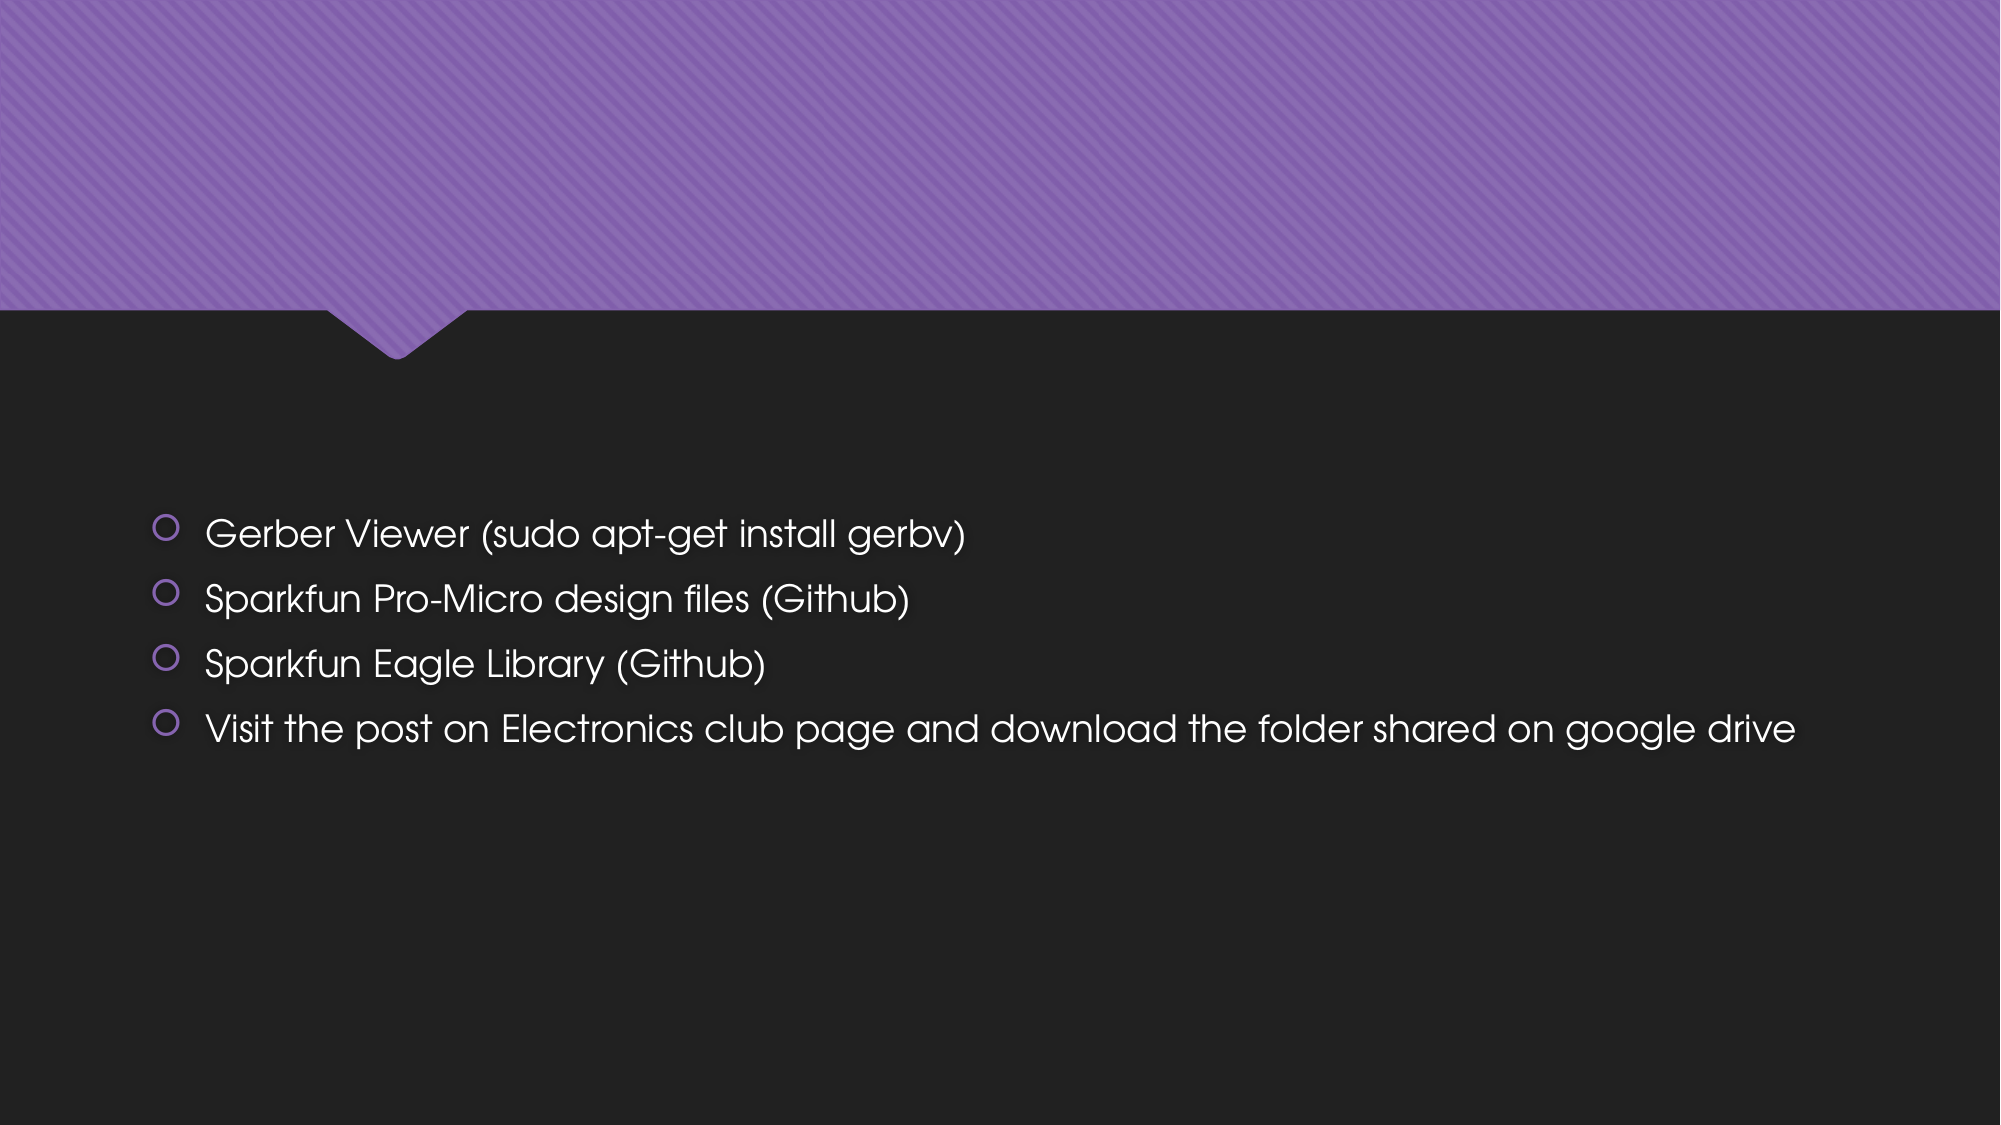

#
Gerber Viewer (sudo apt-get install gerbv)
Sparkfun Pro-Micro design files (Github)
Sparkfun Eagle Library (Github)
Visit the post on Electronics club page and download the folder shared on google drive